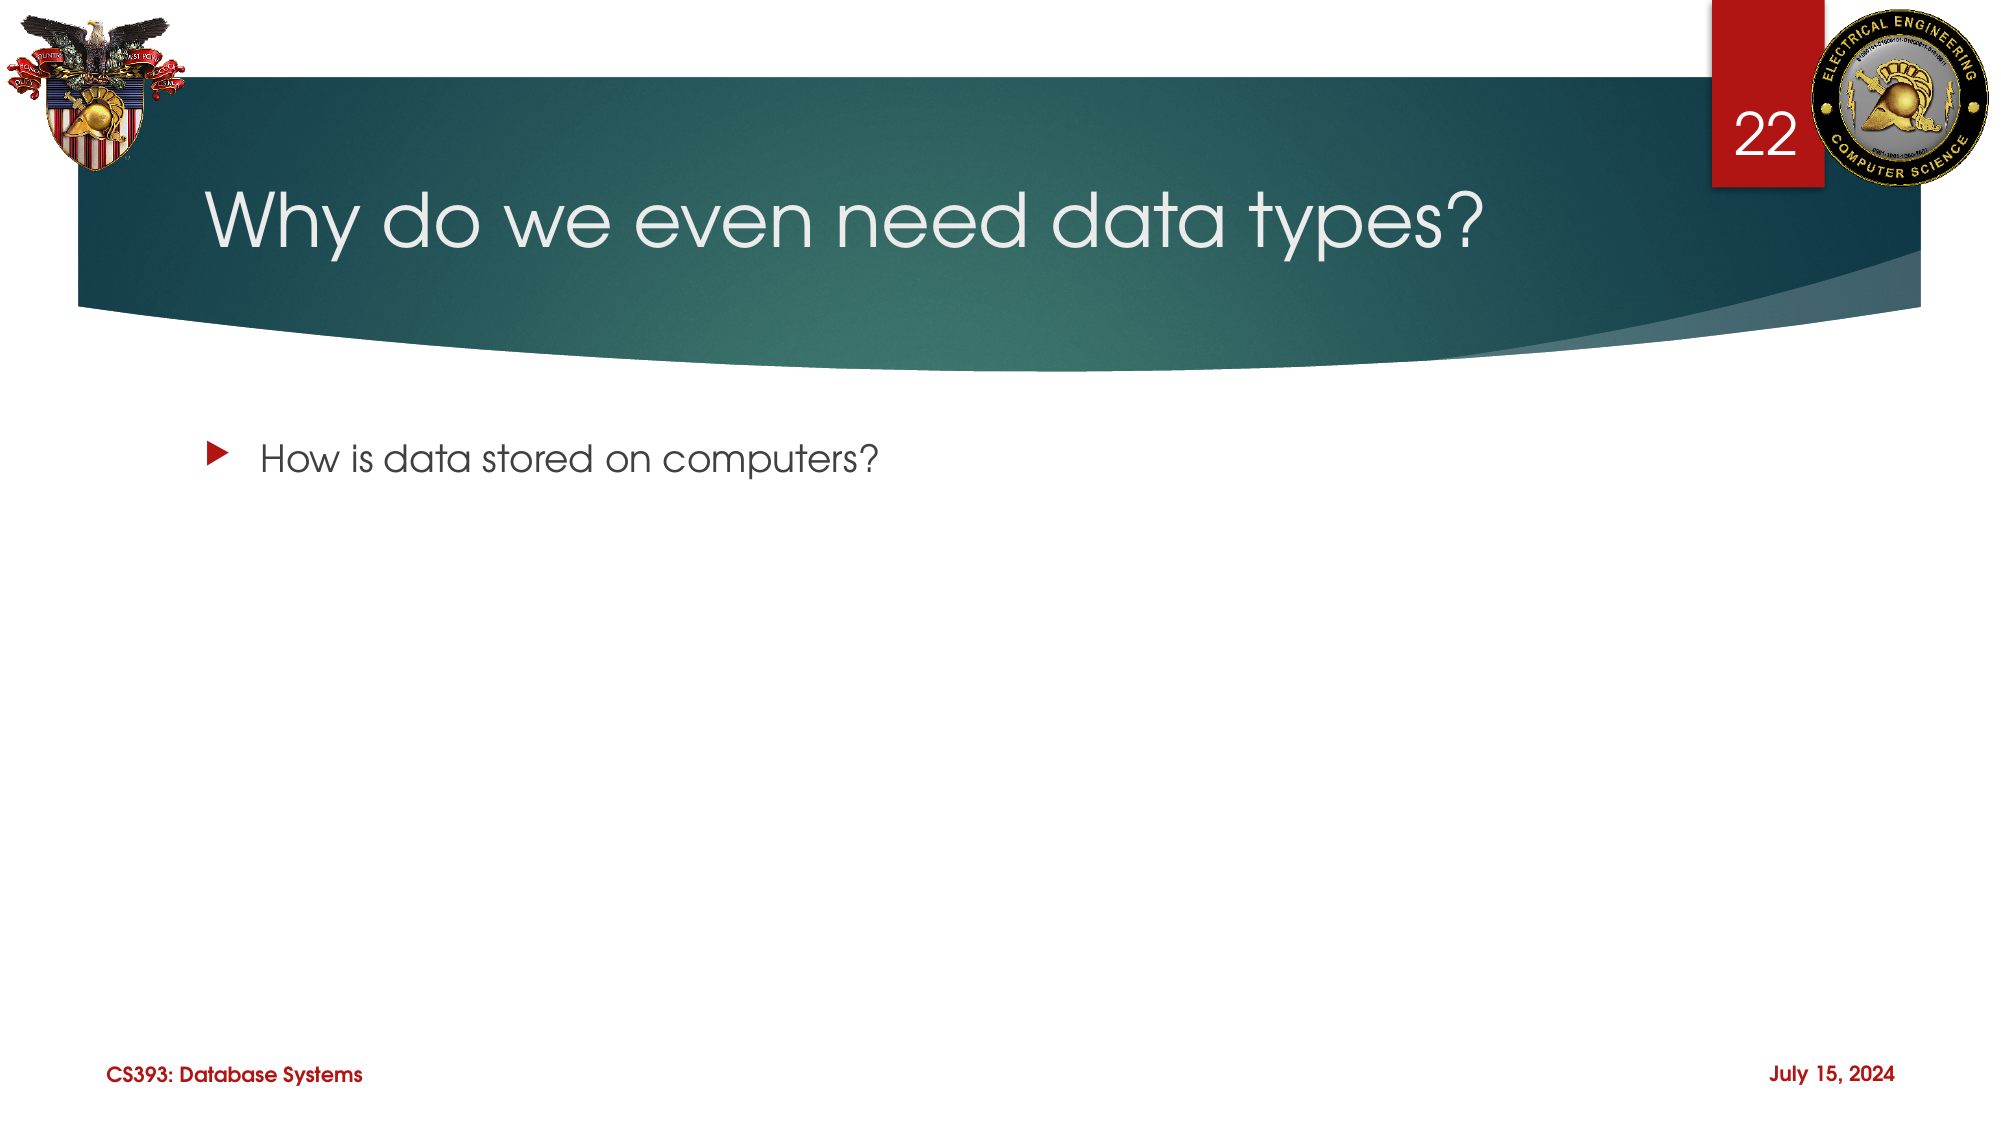

22
# Why do we even need data types?
How is data stored on computers?
CS393: Database Systems
July 15, 2024